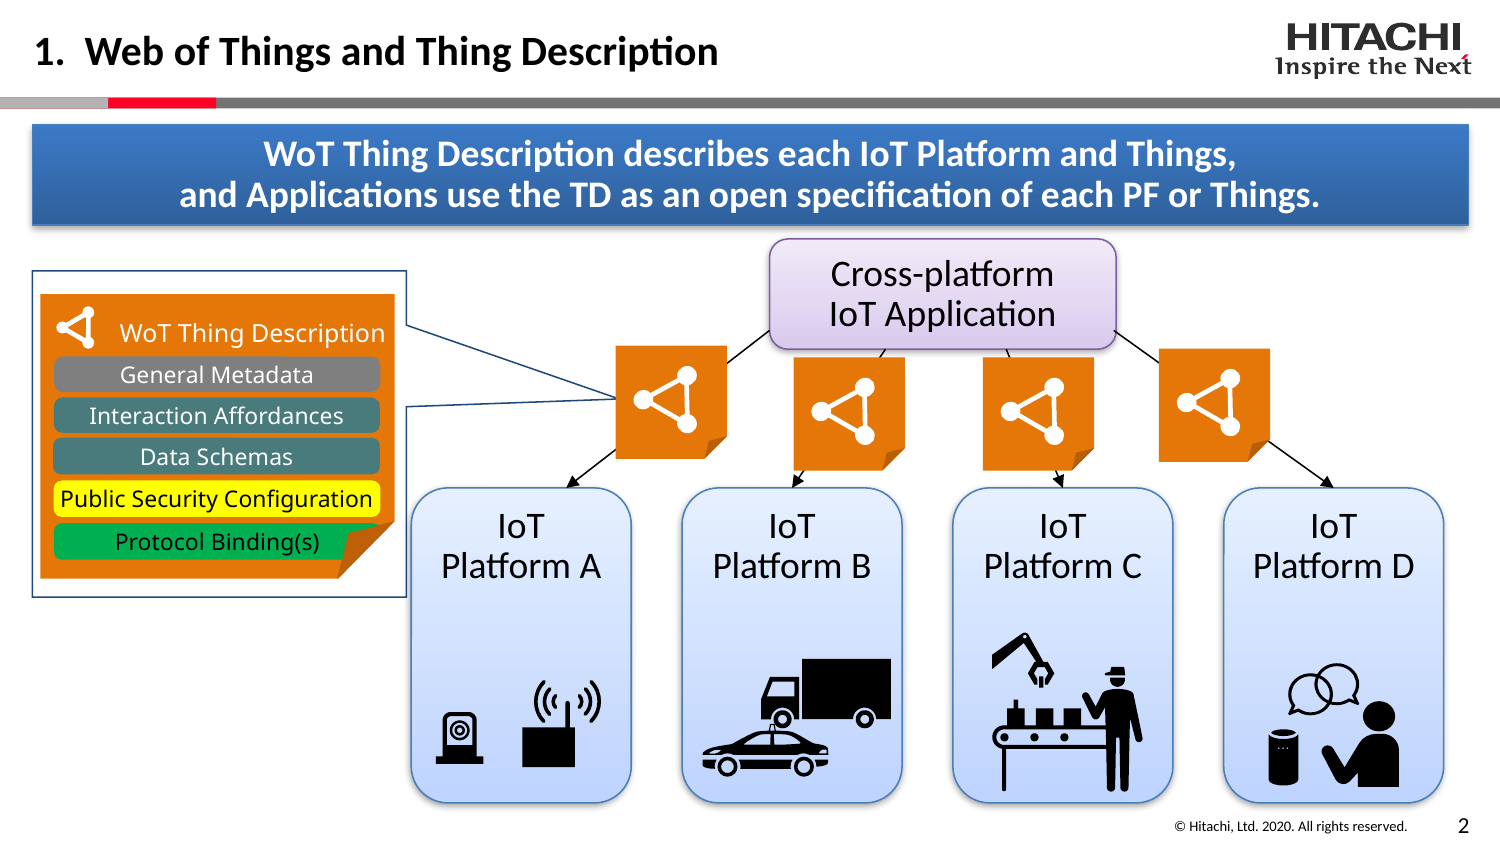

# 1.  Web of Things and Thing Description
WoT Thing Description describes each IoT Platform and Things,
and Applications use the TD as an open specification of each PF or Things.
Cross-platform
IoT Application

WoT Thing Description

General Metadata
Interaction Affordances
Data Schemas
Public Security Configuration

Protocol Binding(s)

IoT
Platform A
IoT
Platform B
IoT
Platform C
IoT
Platform D